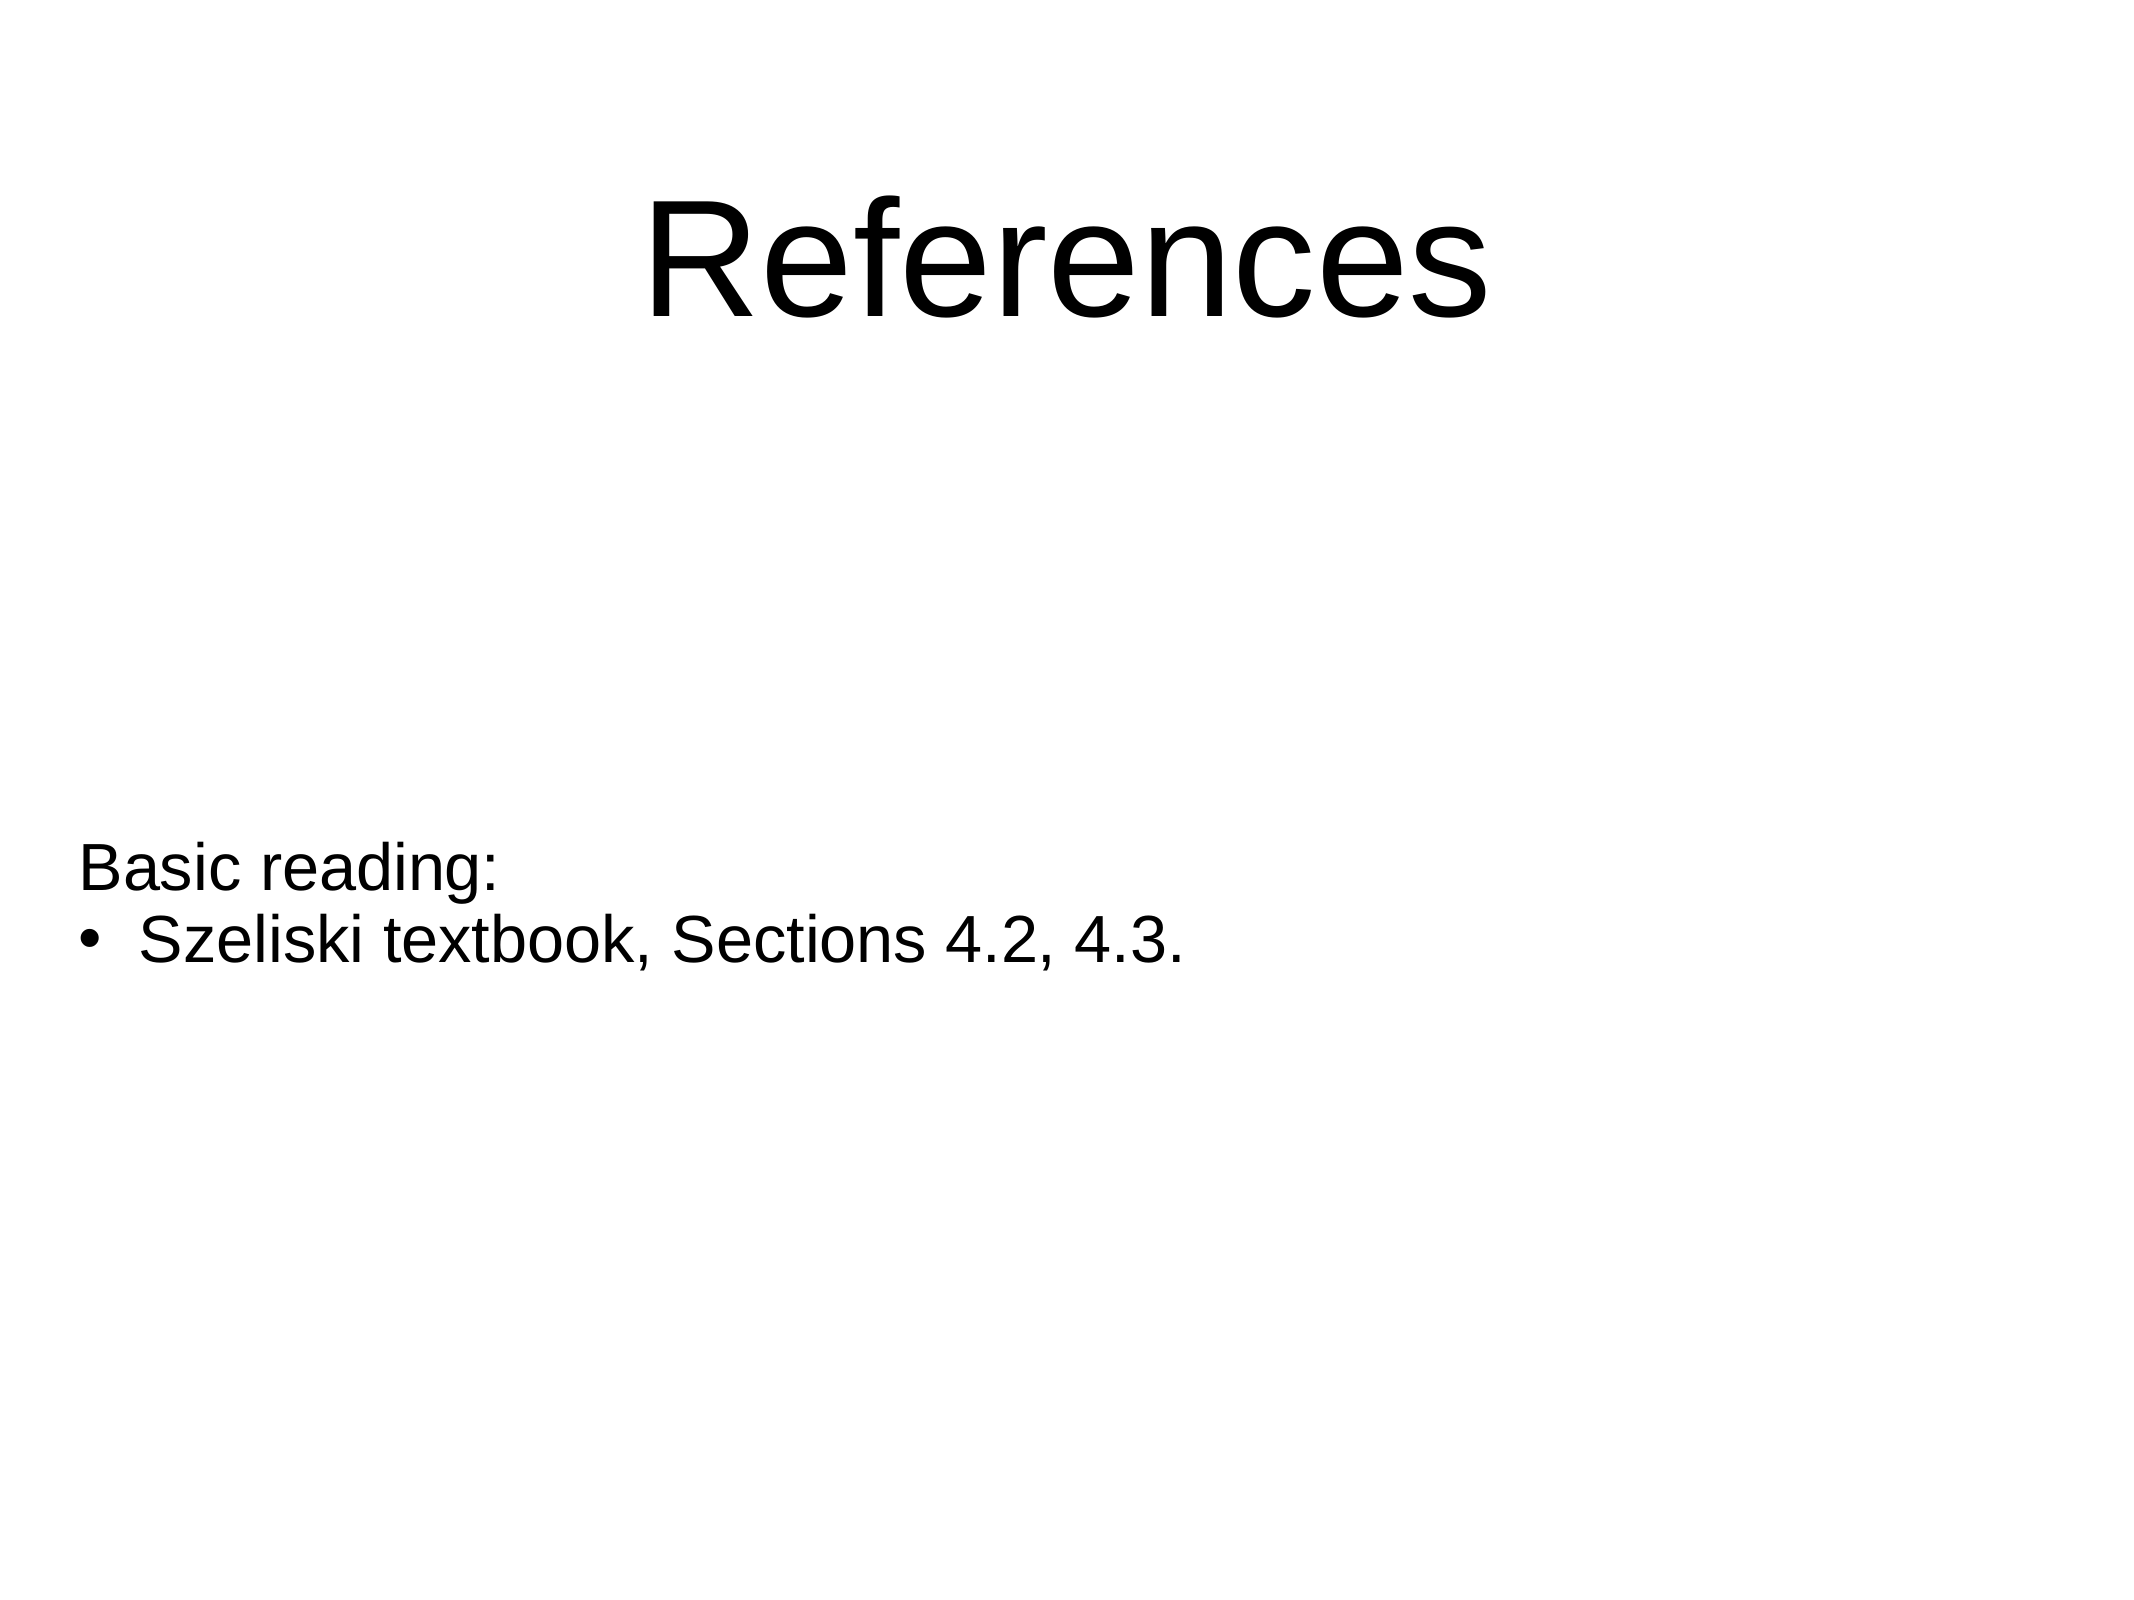

# References
Basic reading:
Szeliski textbook, Sections 4.2, 4.3.